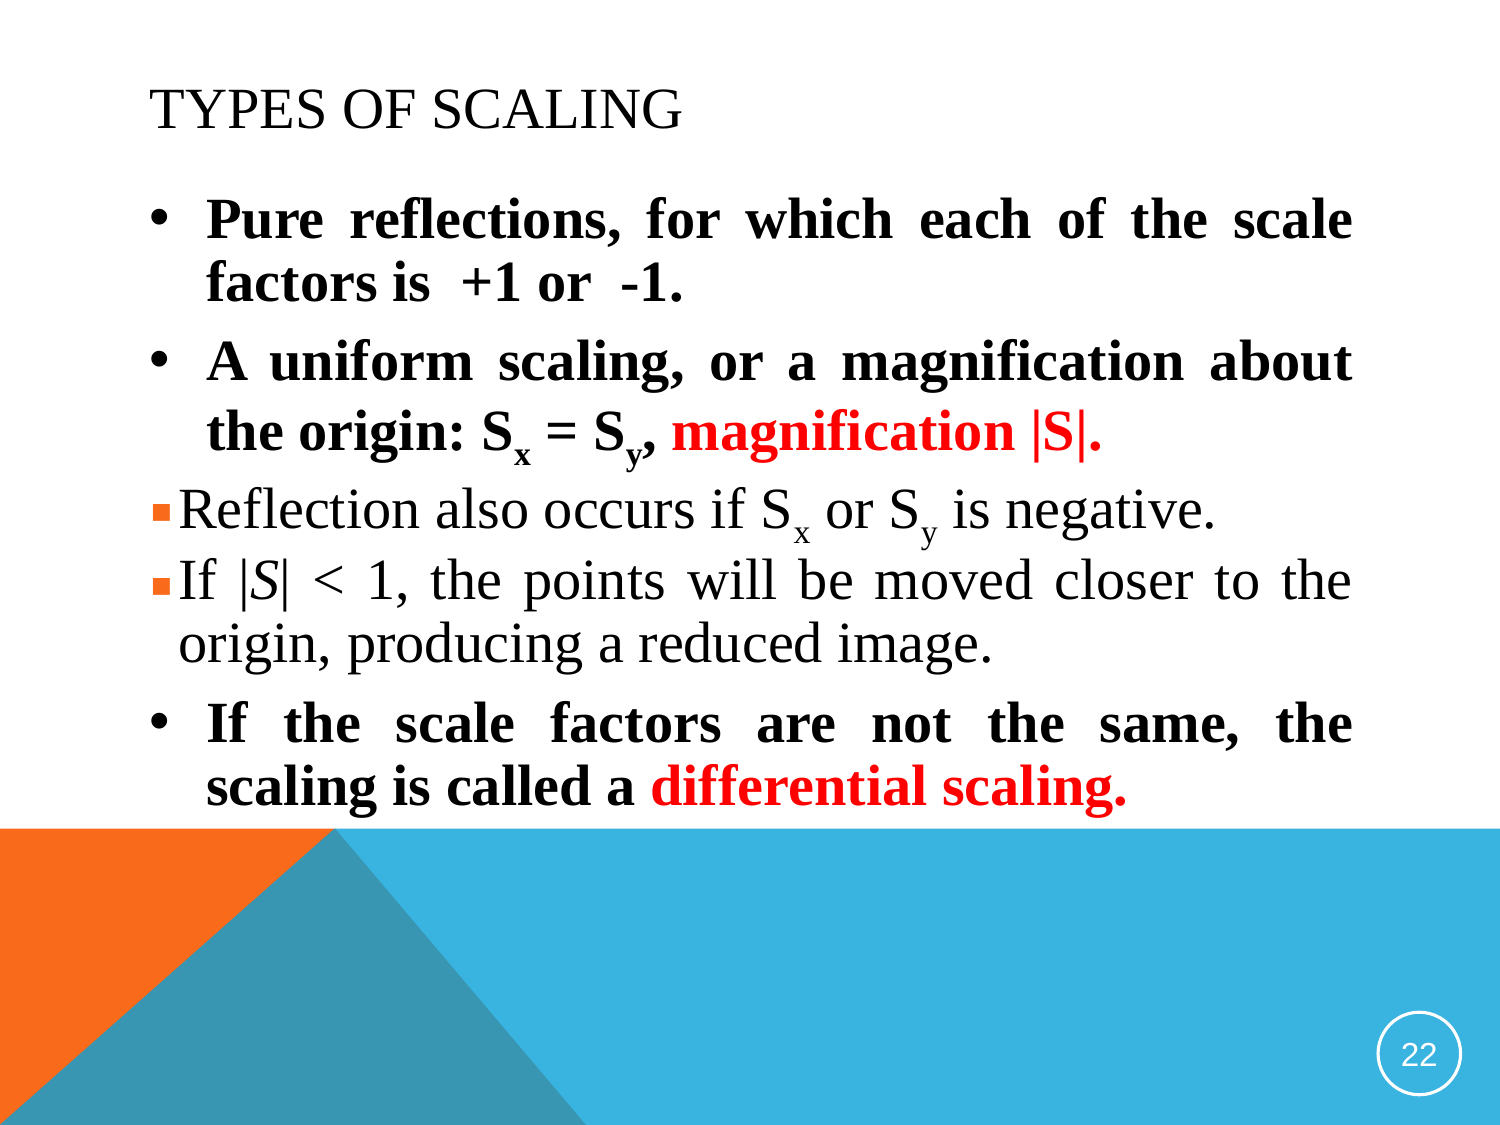

# TYPES OF SCALING
Pure reflections, for which each of the scale factors is  +1 or  -1.
A uniform scaling, or a magnification about the origin: Sx = Sy, magnification |S|.
Reflection also occurs if Sx or Sy is negative.
If |S| < 1, the points will be moved closer to the origin, producing a reduced image.
If the scale factors are not the same, the scaling is called a differential scaling.
22